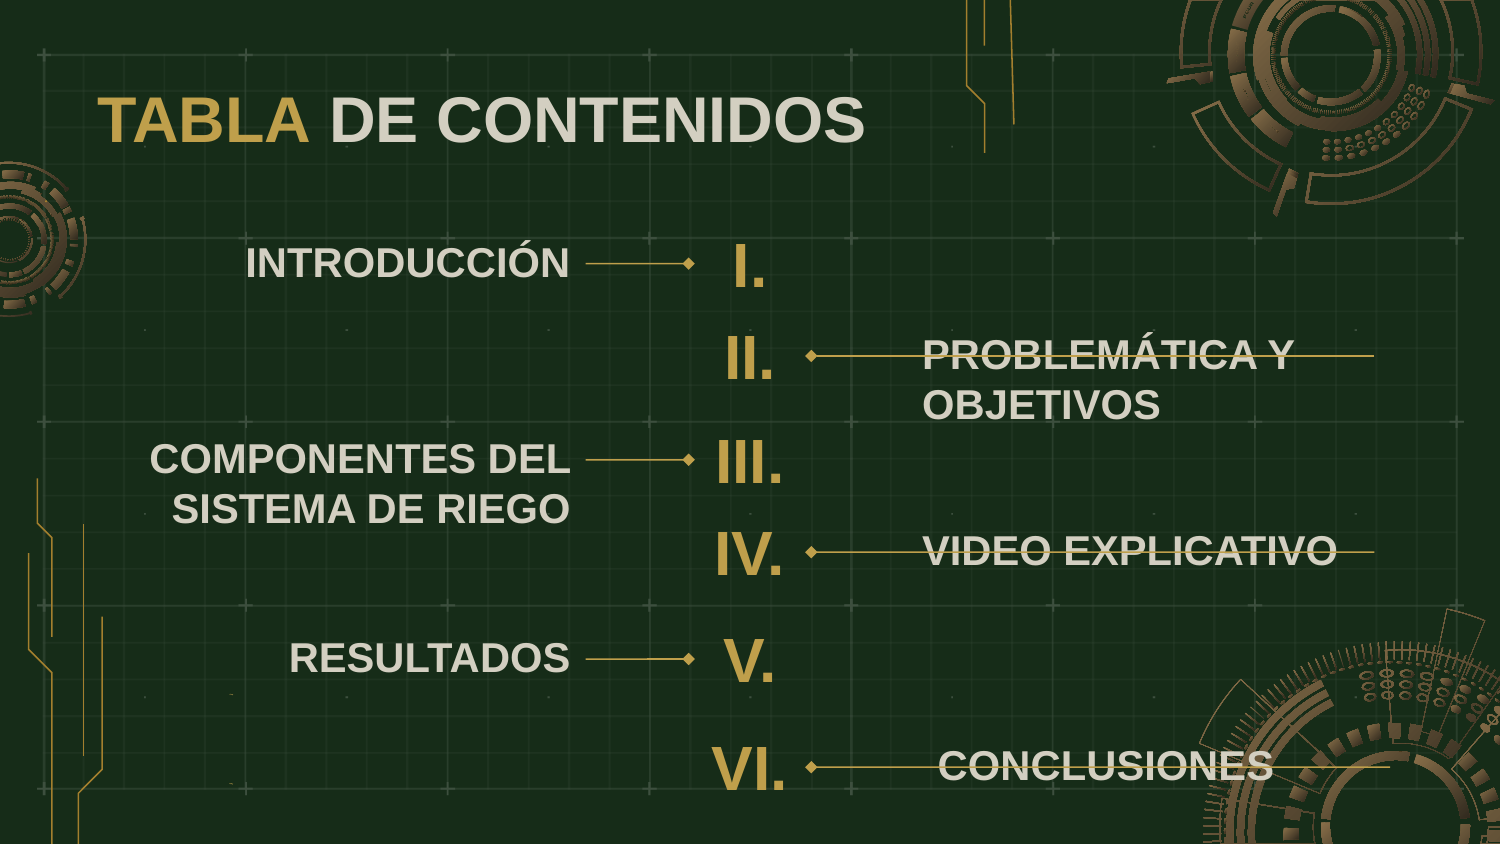

TABLA DE CONTENIDOS

# I.
INTRODUCCIÓN
II.
PROBLEMÁTICA Y OBJETIVOS
III.
COMPONENTES DEL SISTEMA DE RIEGO
IV.
VIDEO EXPLICATIVO
V.
RESULTADOS

VI.
CONCLUSIONES